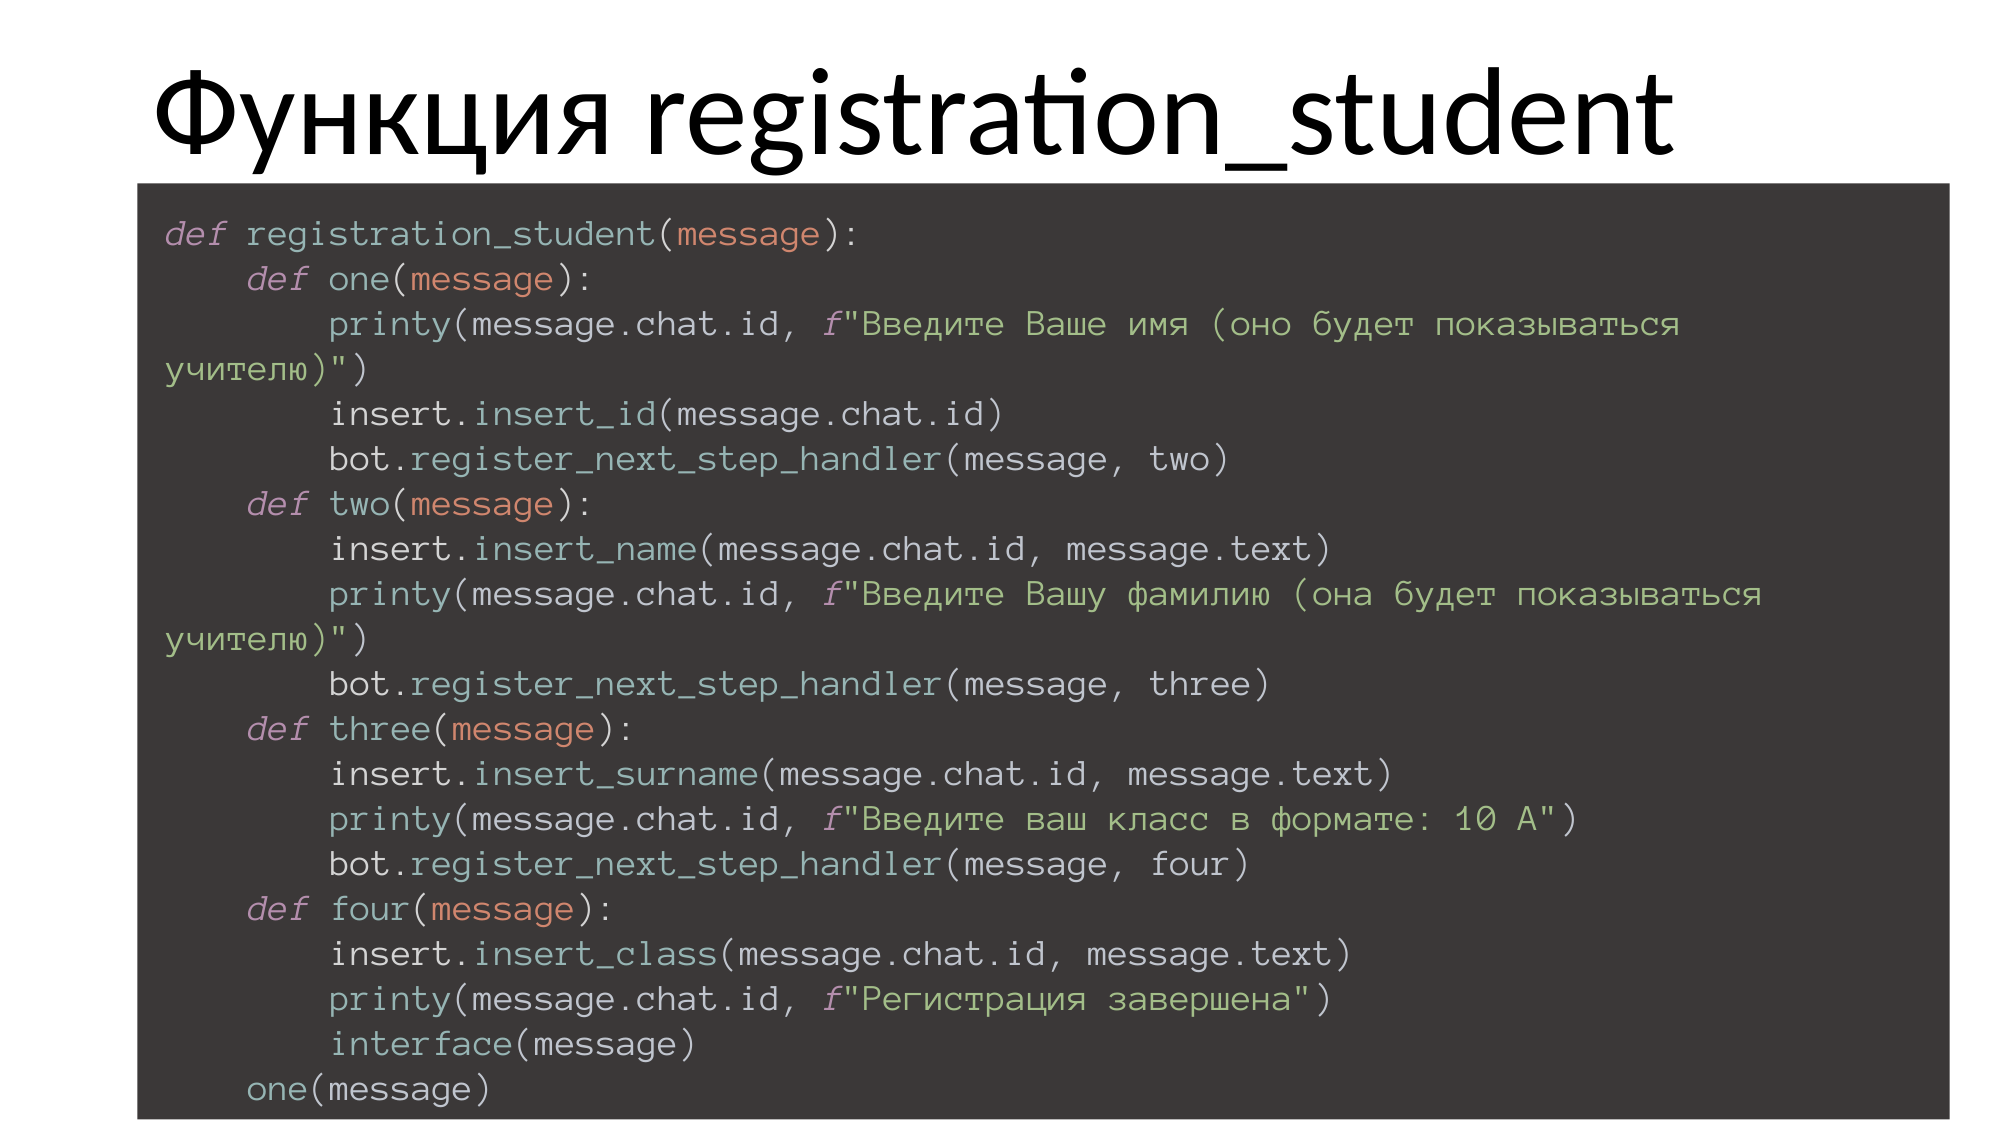

# Функция registration_student

def registration_student(message):
    def one(message):
        printy(message.chat.id, f"Введите Ваше имя (оно будет показываться учителю)")
        insert.insert_id(message.chat.id)
        bot.register_next_step_handler(message, two)
    def two(message):
        insert.insert_name(message.chat.id, message.text)
        printy(message.chat.id, f"Введите Вашу фамилию (она будет показываться учителю)")
        bot.register_next_step_handler(message, three)
    def three(message):
        insert.insert_surname(message.chat.id, message.text)
        printy(message.chat.id, f"Введите ваш класс в формате: 10 А")
        bot.register_next_step_handler(message, four)
    def four(message):
        insert.insert_class(message.chat.id, message.text)
        printy(message.chat.id, f"Регистрация завершена")
        interface(message)
    one(message)